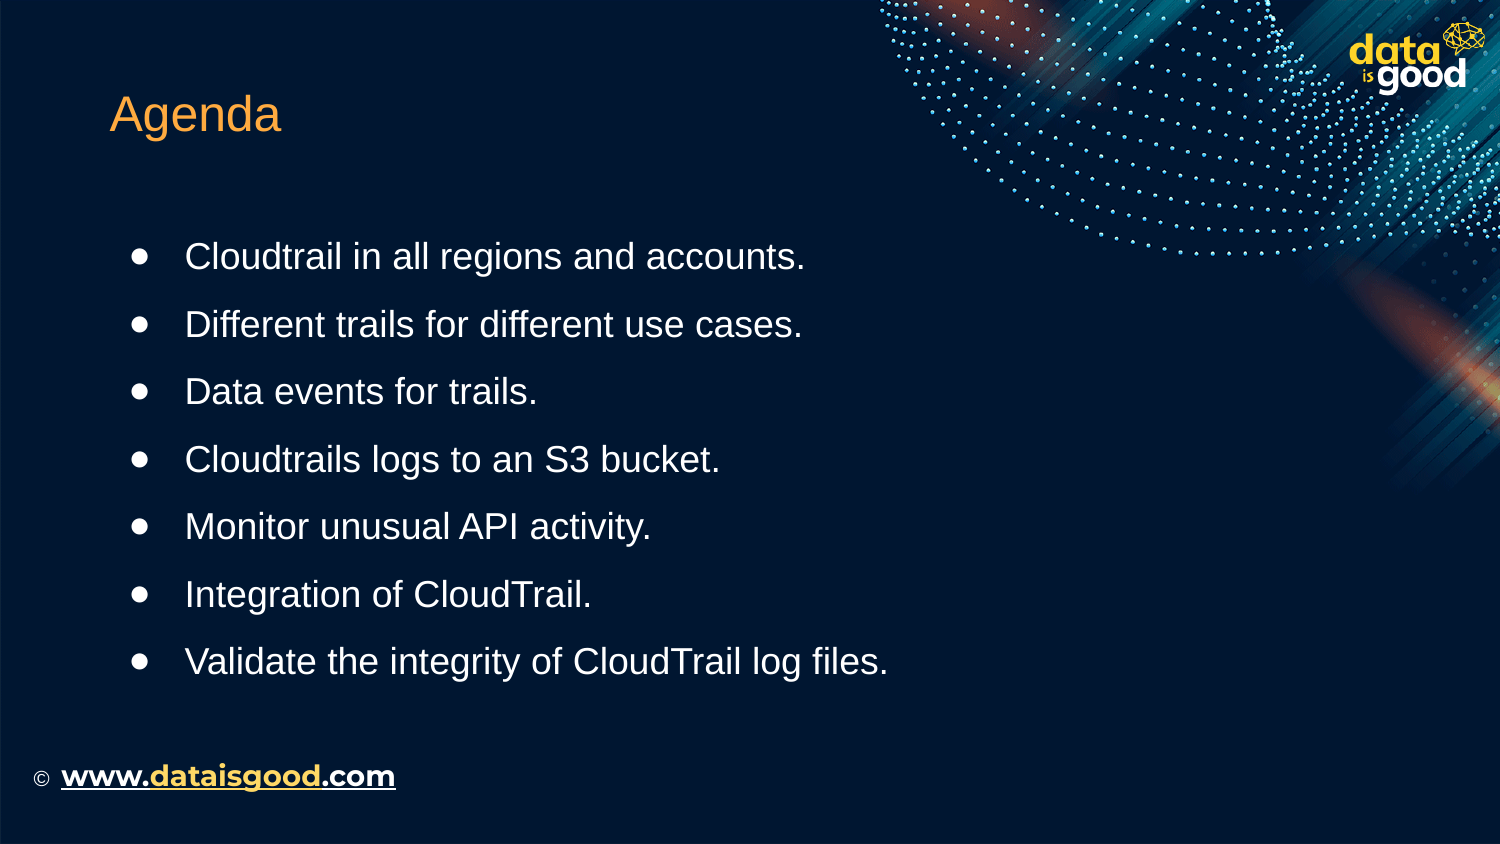

# Agenda
Cloudtrail in all regions and accounts.
Different trails for different use cases.
Data events for trails.
Cloudtrails logs to an S3 bucket.
Monitor unusual API activity.
Integration of CloudTrail.
Validate the integrity of CloudTrail log files.